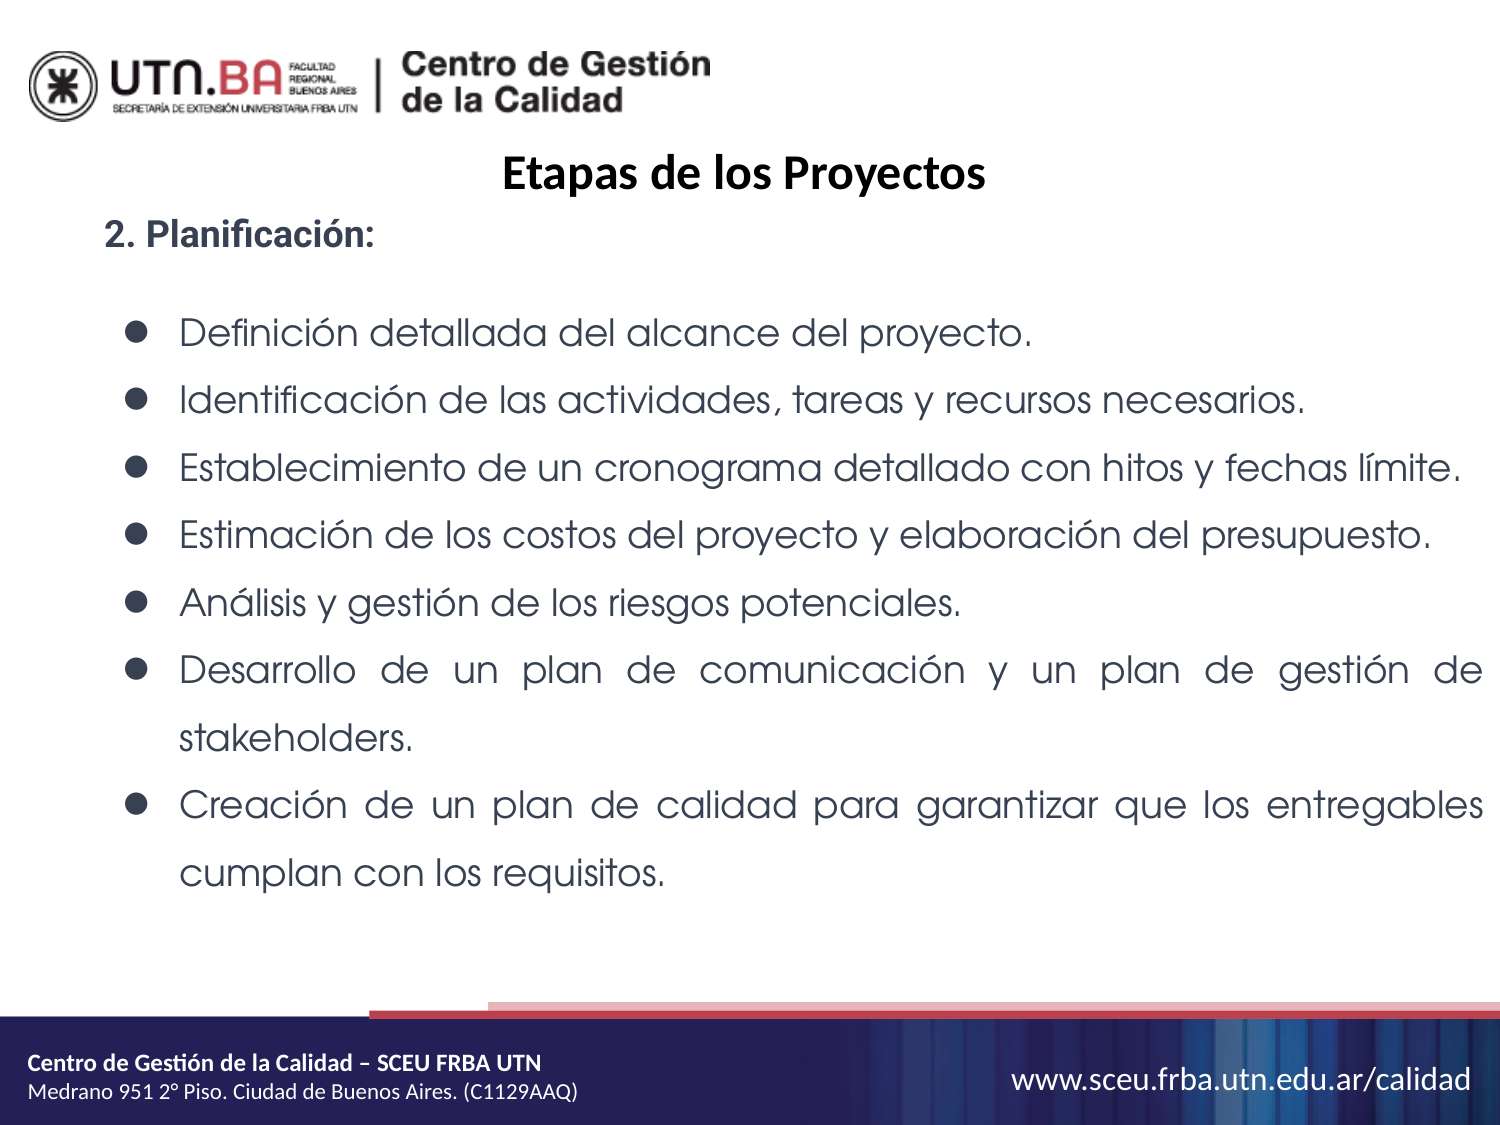

Etapas de los Proyectos
2. Planificación:
Definición detallada del alcance del proyecto.
Identificación de las actividades, tareas y recursos necesarios.
Establecimiento de un cronograma detallado con hitos y fechas límite.
Estimación de los costos del proyecto y elaboración del presupuesto.
Análisis y gestión de los riesgos potenciales.
Desarrollo de un plan de comunicación y un plan de gestión de stakeholders.
Creación de un plan de calidad para garantizar que los entregables cumplan con los requisitos.